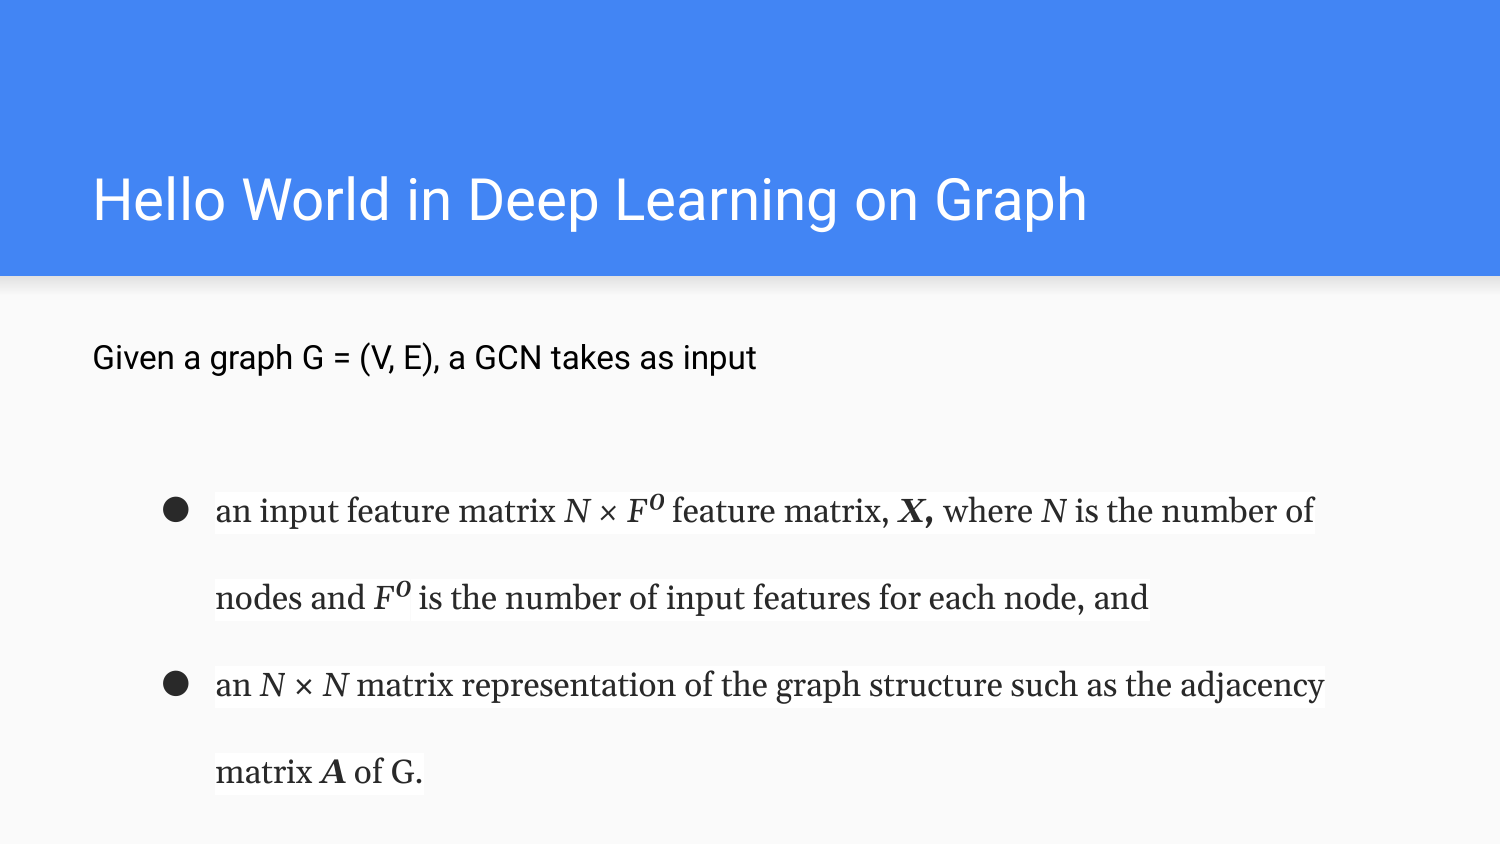

# Hello World in Deep Learning on Graph
Given a graph G = (V, E), a GCN takes as input
an input feature matrix N × F⁰ feature matrix, X, where N is the number of nodes and F⁰ is the number of input features for each node, and
an N × N matrix representation of the graph structure such as the adjacency matrix A of G.